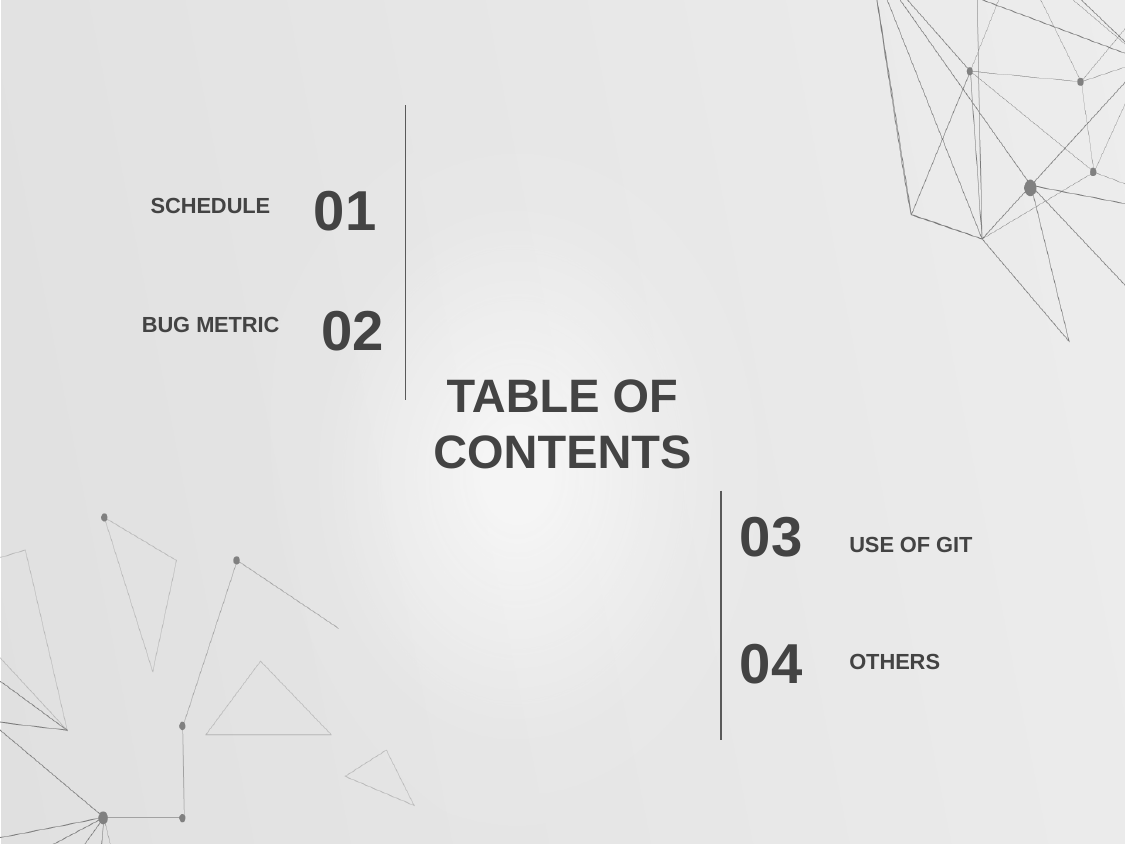

SCHEDULE
01
BUG METRIC
02
# TABLE OF CONTENTS
USE OF GIT
03
OTHERS
04